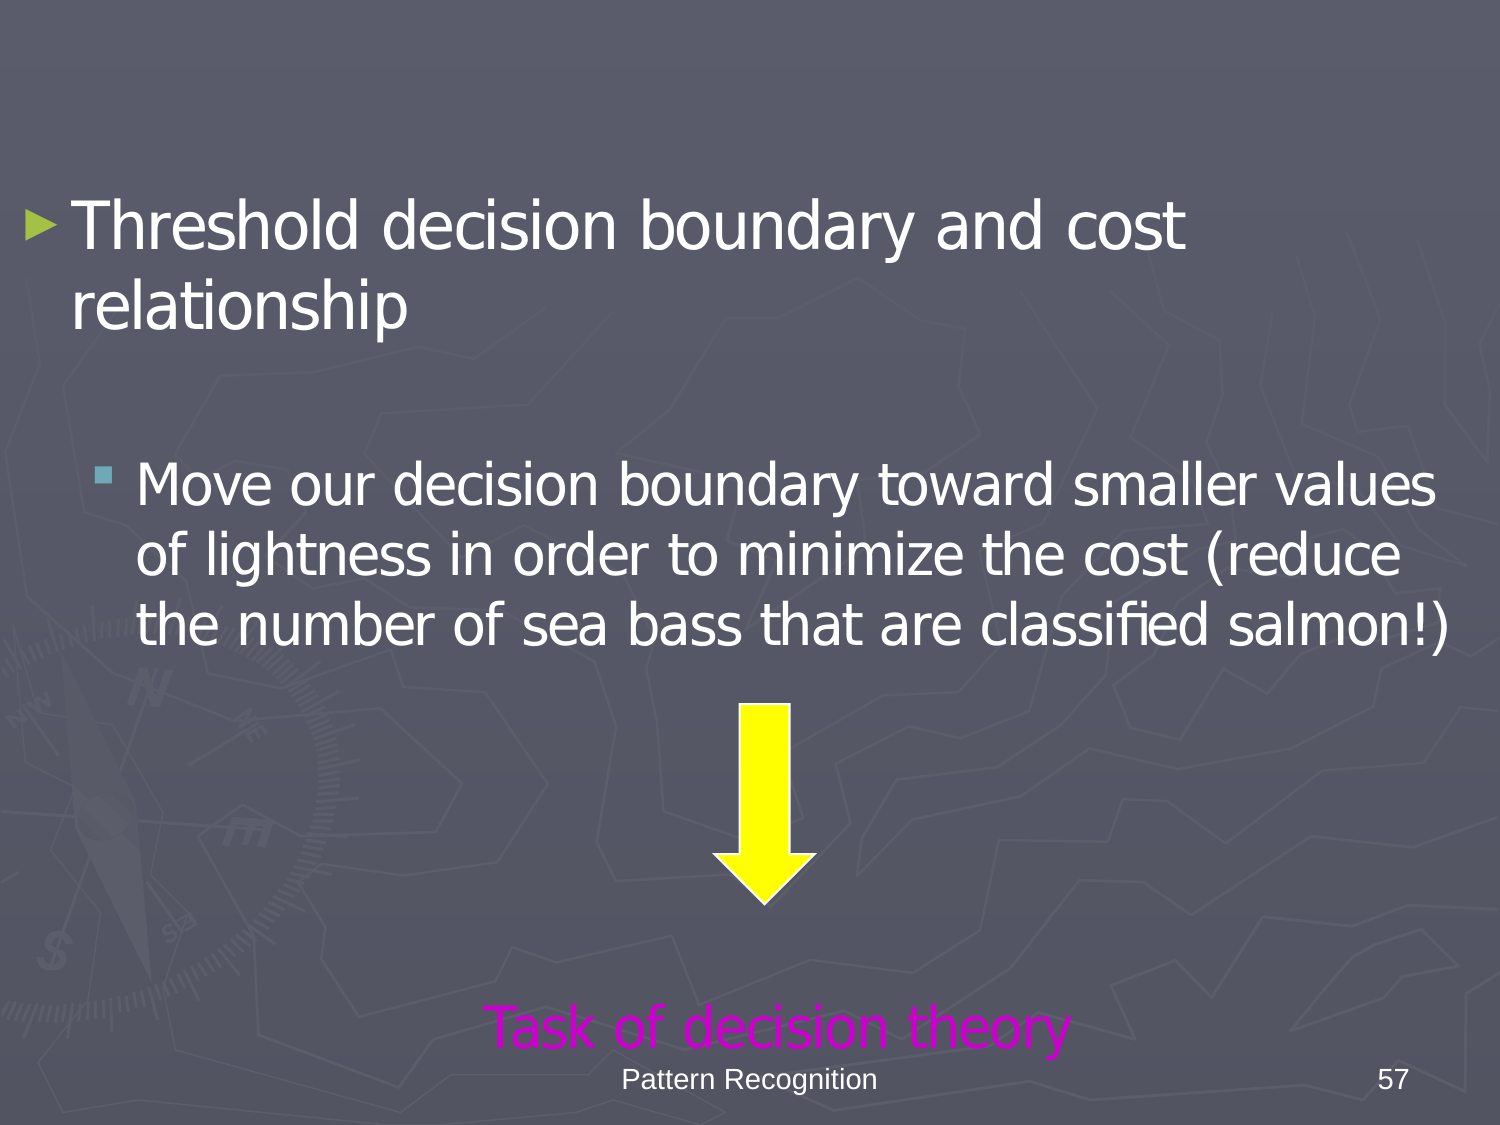

Threshold decision boundary and cost relationship

Move our decision boundary toward smaller values of lightness in order to minimize the cost (reduce the number of sea bass that are classified salmon!)

Task of decision theory

Pattern Recognition
57